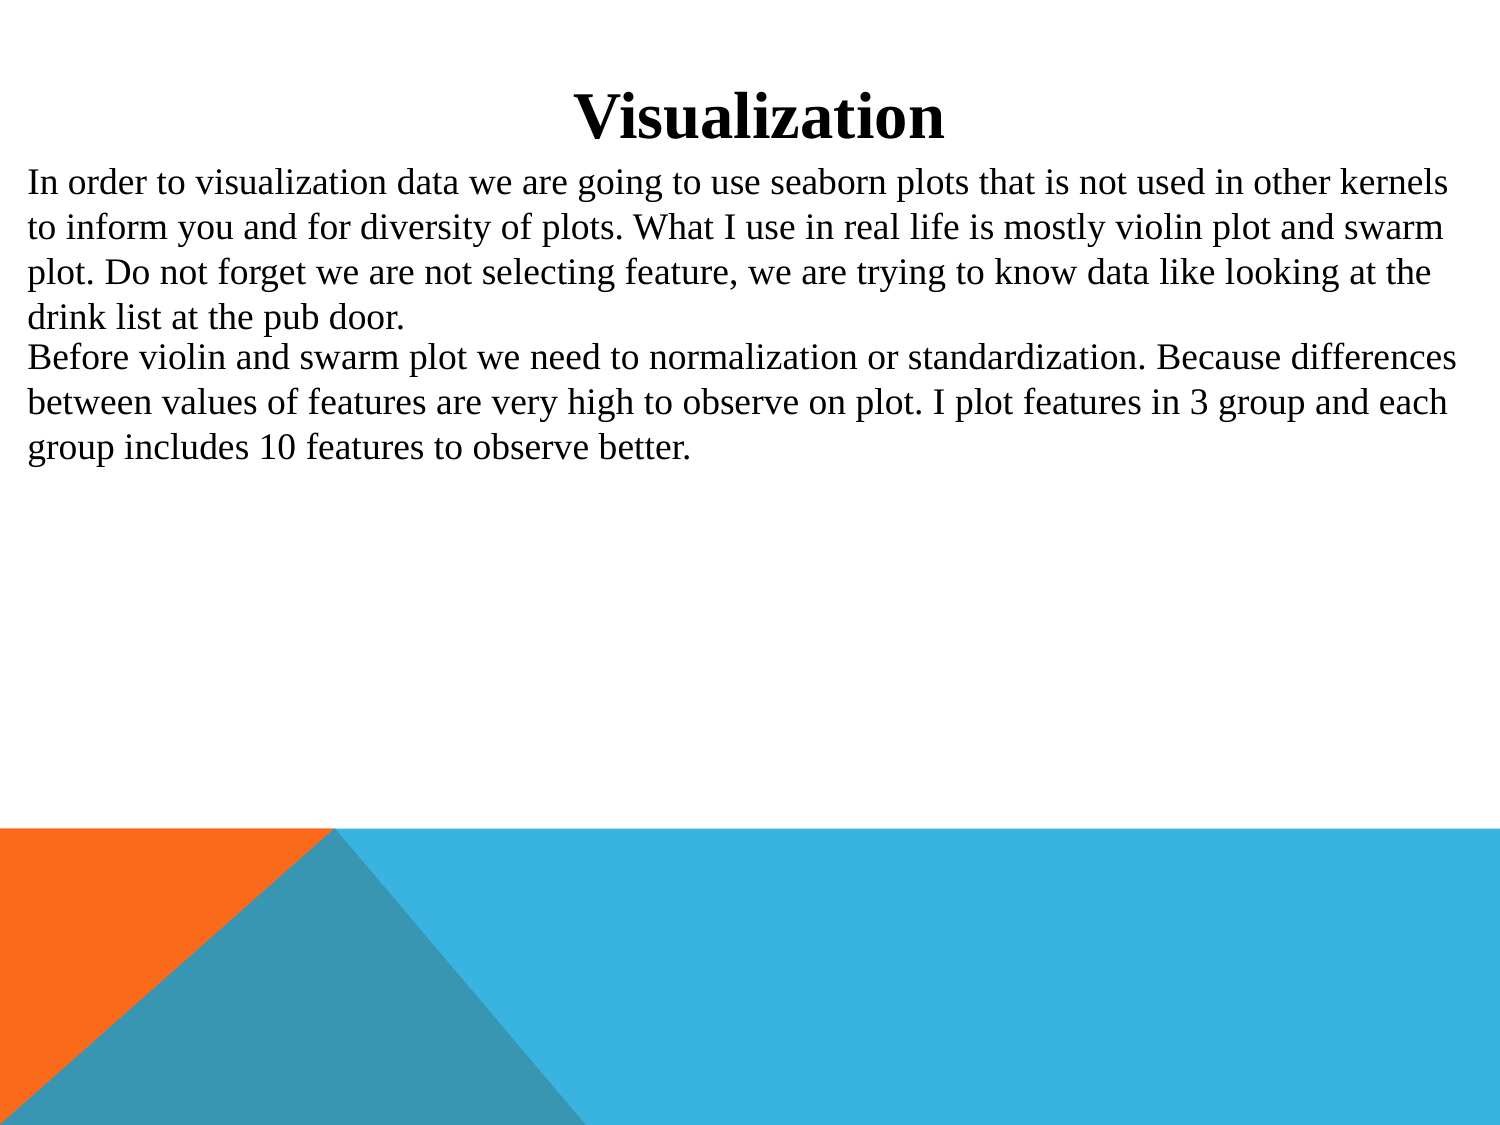

Visualization
In order to visualization data we are going to use seaborn plots that is not used in other kernels to inform you and for diversity of plots. What I use in real life is mostly violin plot and swarm plot. Do not forget we are not selecting feature, we are trying to know data like looking at the drink list at the pub door.
Before violin and swarm plot we need to normalization or standardization. Because differences between values of features are very high to observe on plot. I plot features in 3 group and each group includes 10 features to observe better.